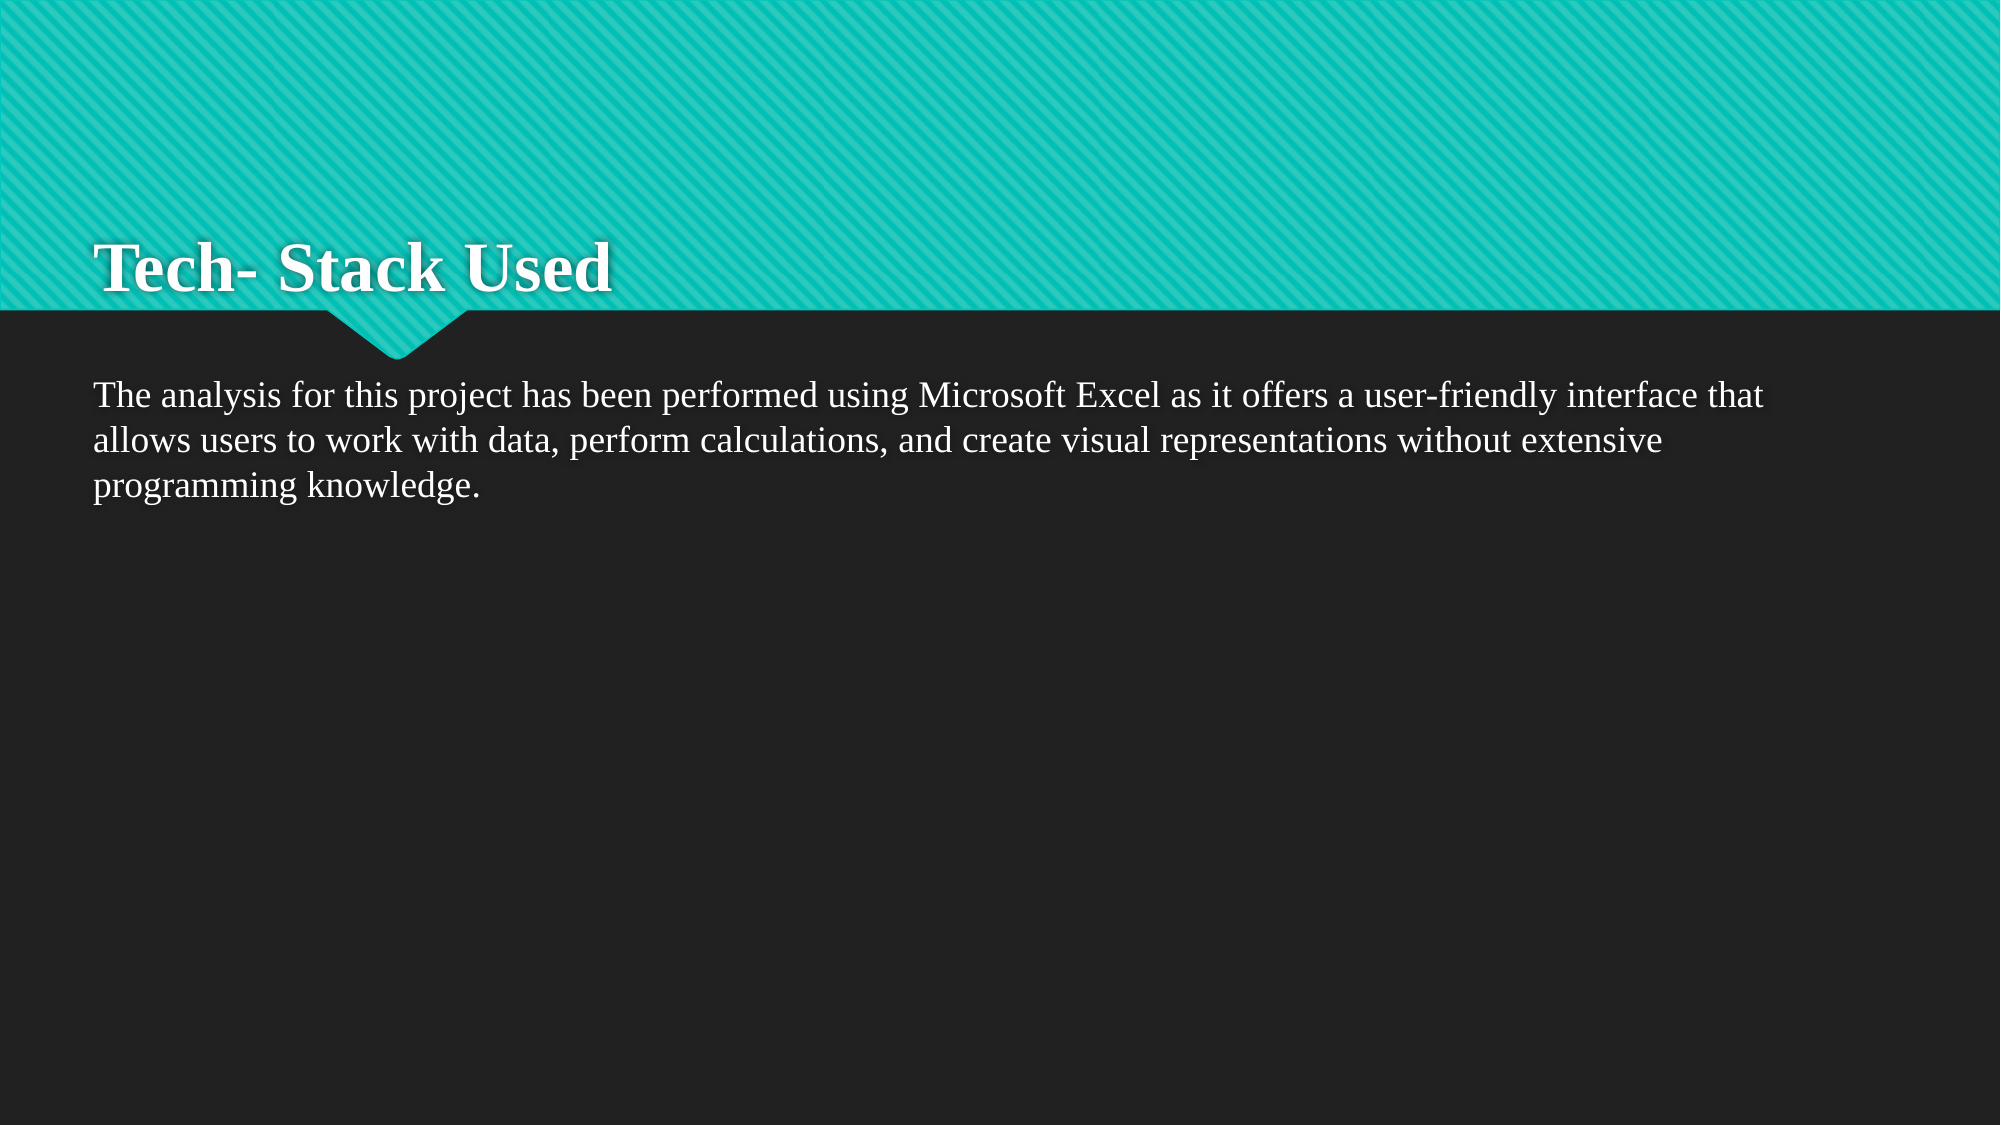

# Tech- Stack Used
The analysis for this project has been performed using Microsoft Excel as it offers a user-friendly interface that allows users to work with data, perform calculations, and create visual representations without extensive programming knowledge.